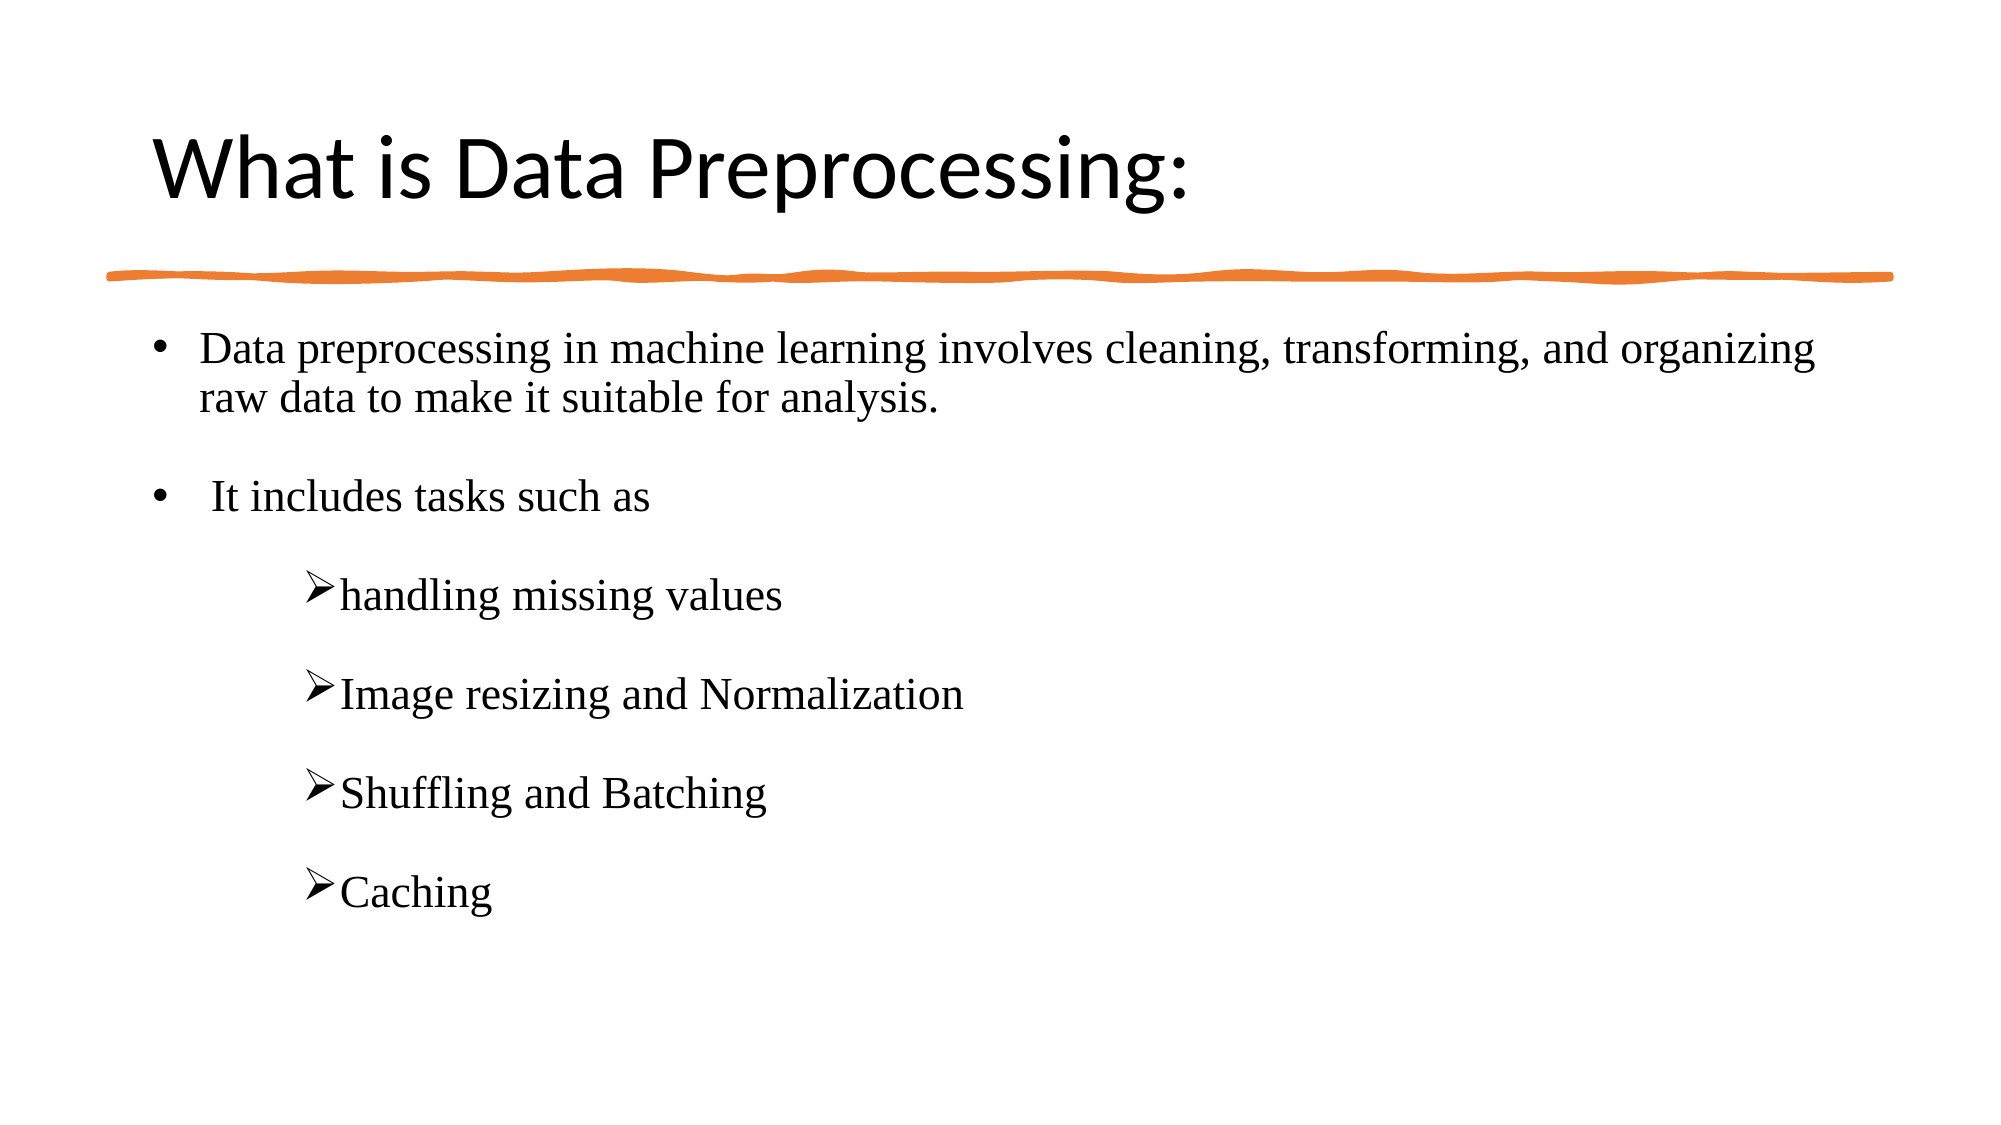

# What is Data Preprocessing:

Data preprocessing in machine learning involves cleaning, transforming, and organizing raw data to make it suitable for analysis.

 It includes tasks such as

handling missing values

Image resizing and Normalization

Shuffling and Batching

Caching